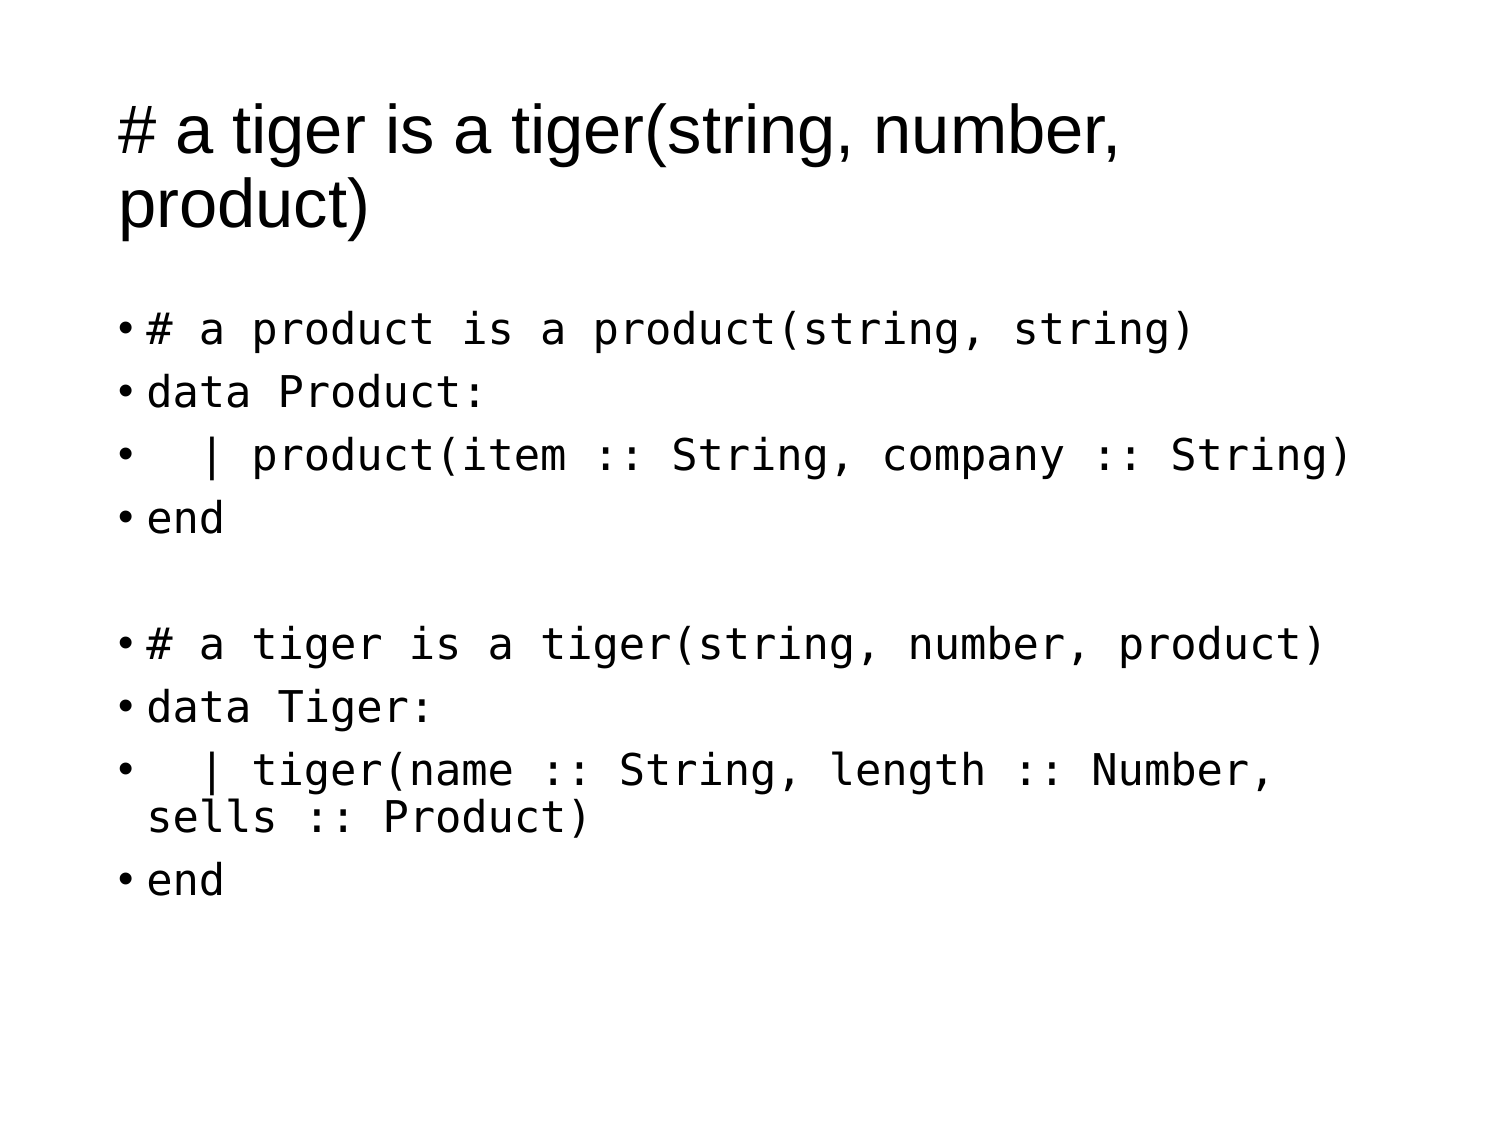

# # a tiger is a tiger(string, number, product)
# a product is a product(string, string)
data Product:
  | product(item :: String, company :: String)
end

# a tiger is a tiger(string, number, product)
data Tiger:
  | tiger(name :: String, length :: Number, sells :: Product)
end